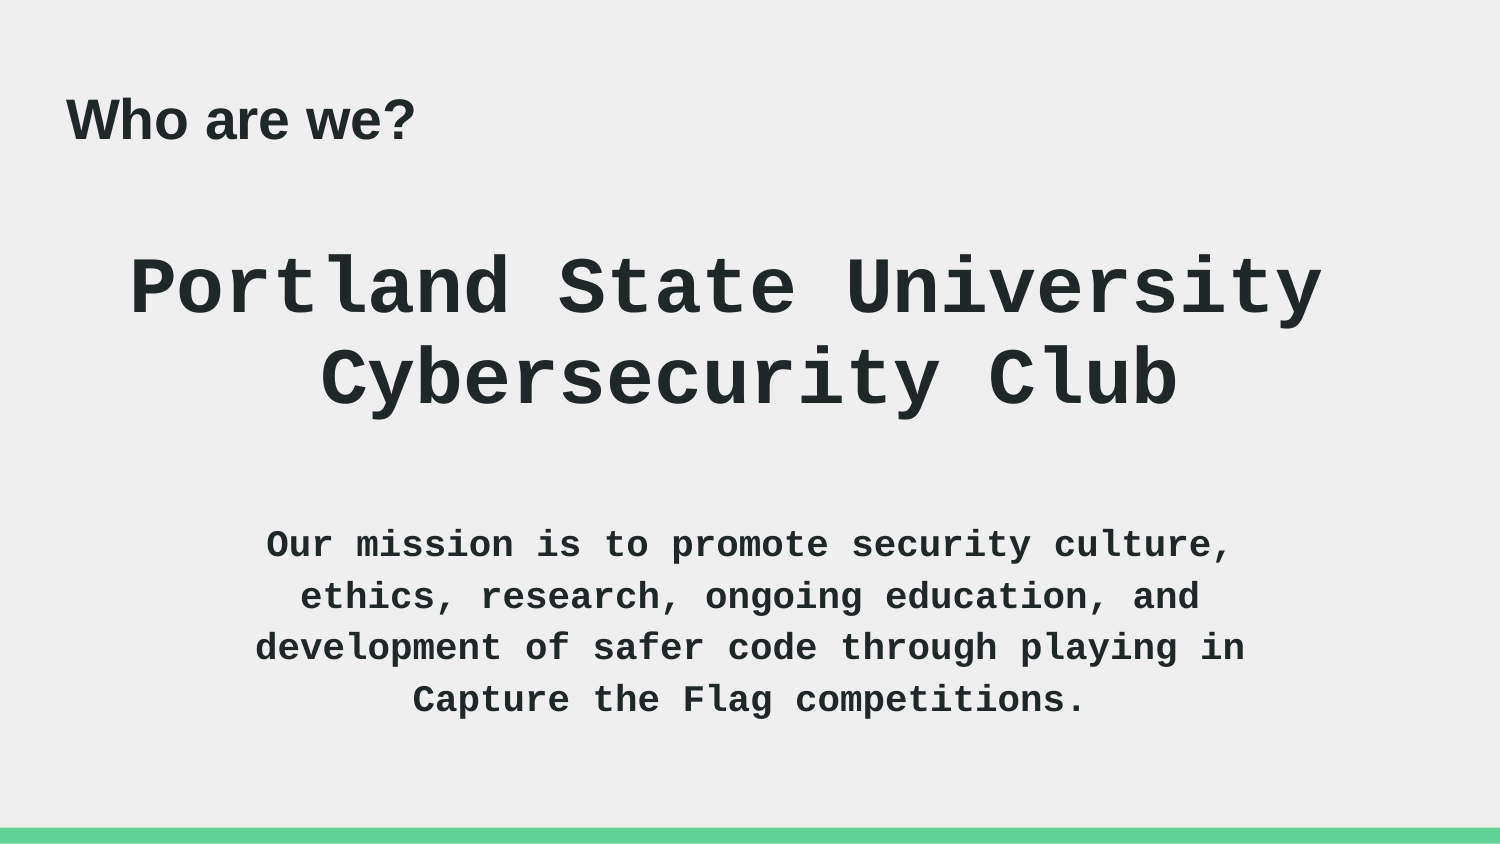

# Who are we?
Portland State University
Cybersecurity Club
Our mission is to promote security culture, ethics, research, ongoing education, and development of safer code through playing in Capture the Flag competitions.